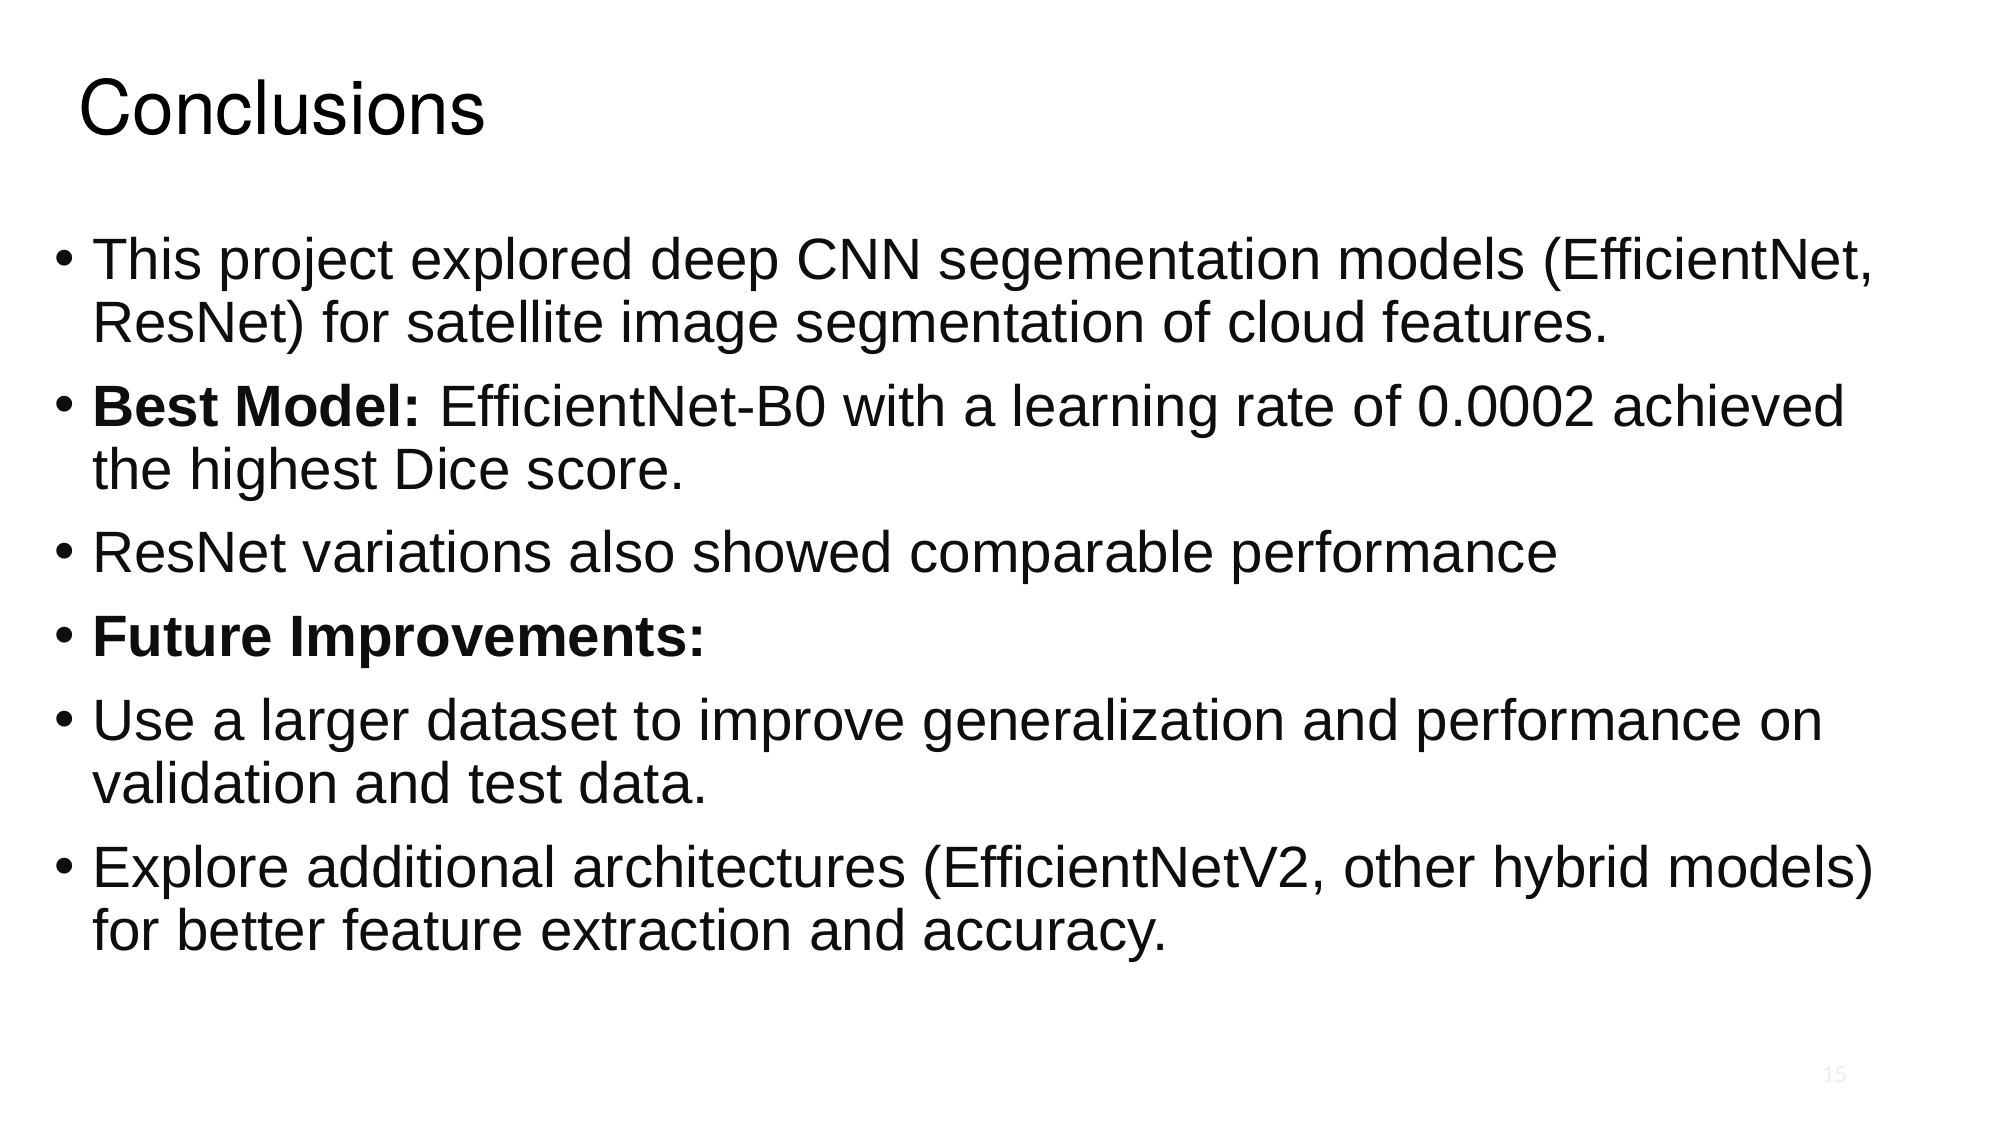

Conclusions
This project explored deep CNN segementation models (EfficientNet, ResNet) for satellite image segmentation of cloud features.
Best Model: EfficientNet-B0 with a learning rate of 0.0002 achieved the highest Dice score.
ResNet variations also showed comparable performance
Future Improvements:
Use a larger dataset to improve generalization and performance on validation and test data.
Explore additional architectures (EfficientNetV2, other hybrid models) for better feature extraction and accuracy.
15